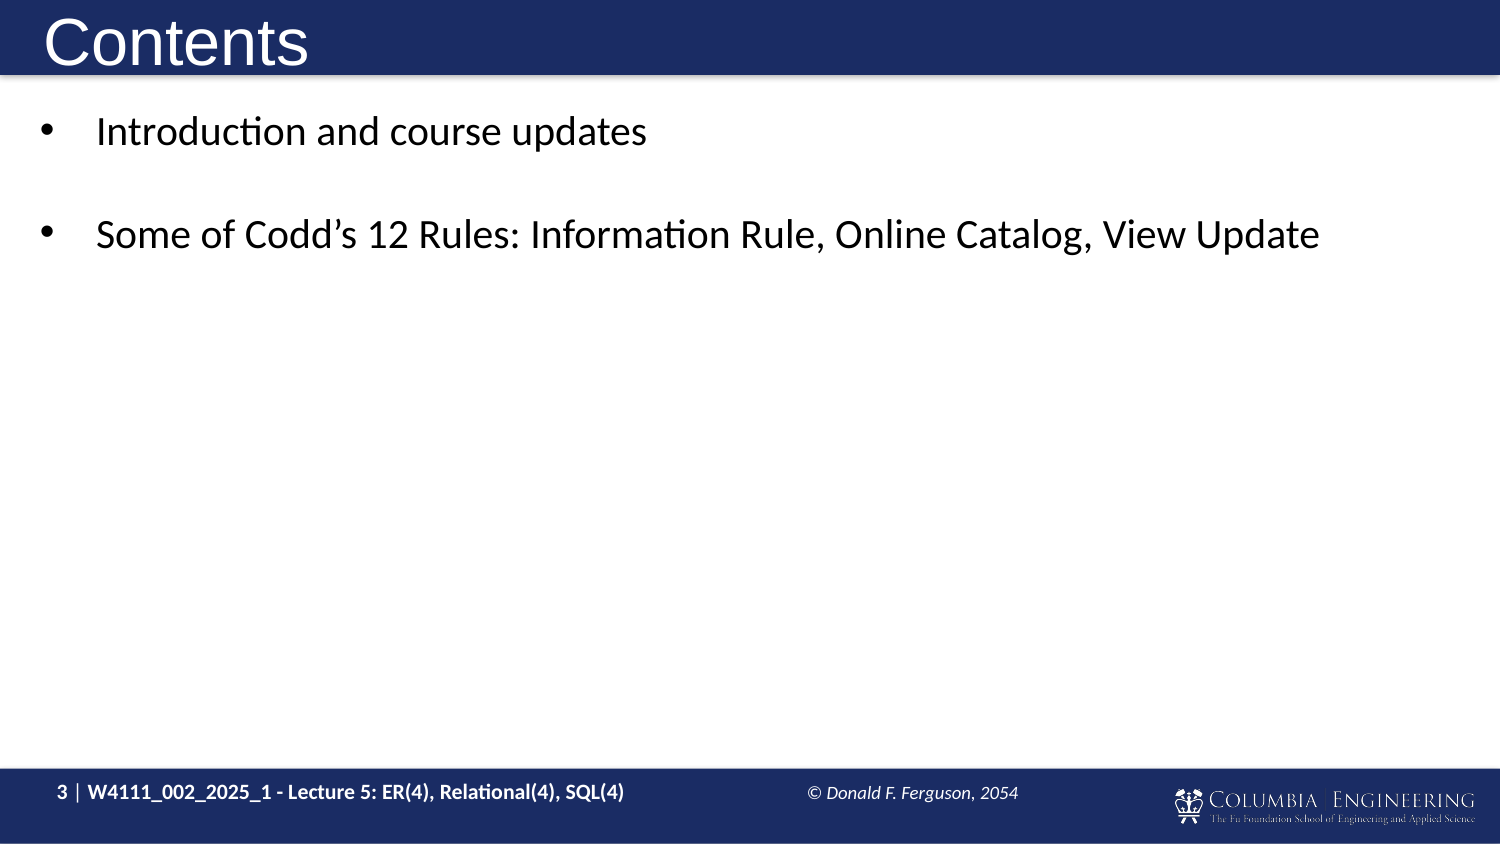

# Contents
Introduction and course updates
Some of Codd’s 12 Rules: Information Rule, Online Catalog, View Update